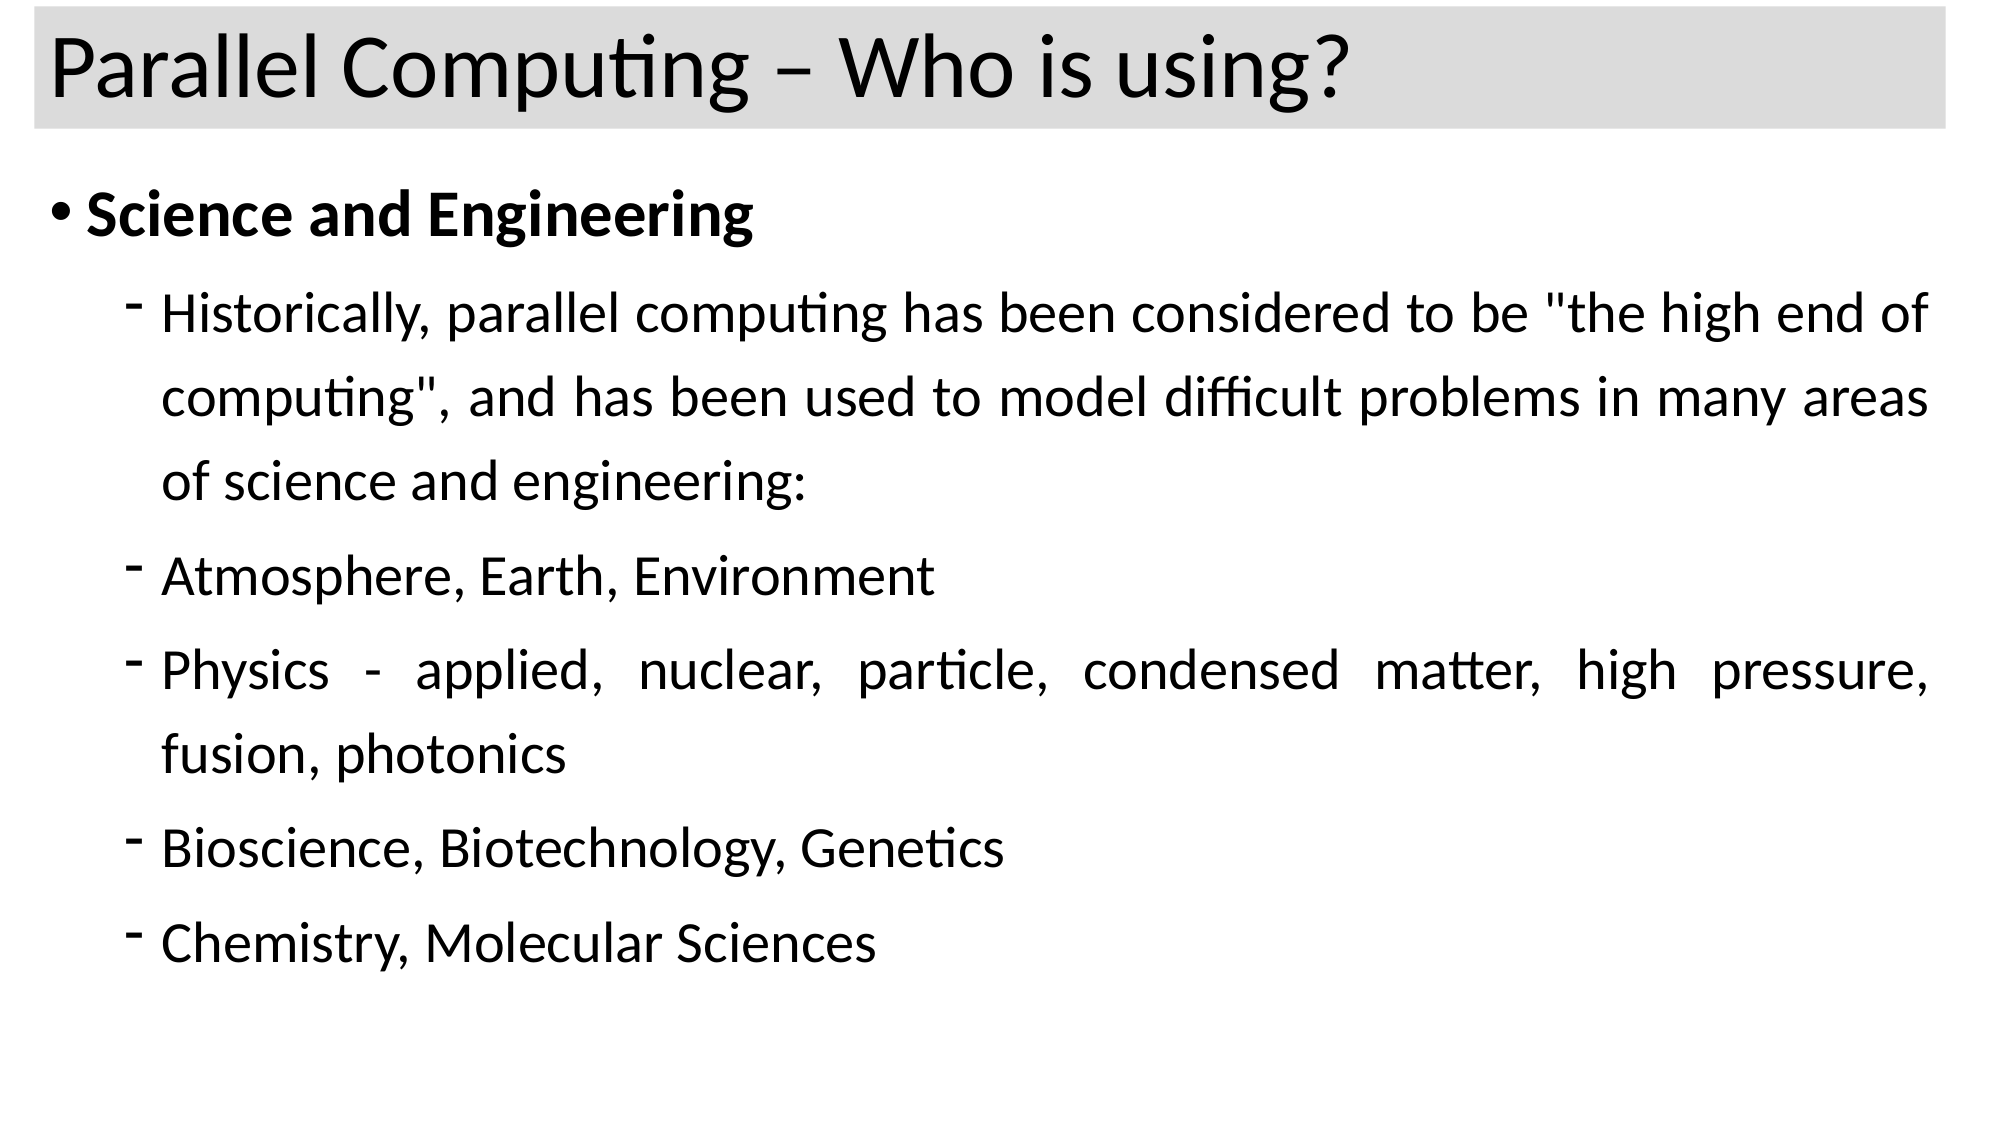

# Parallel Computing – Who is using?
Science and Engineering
Historically, parallel computing has been considered to be "the high end of computing", and has been used to model difficult problems in many areas of science and engineering:
Atmosphere, Earth, Environment
Physics - applied, nuclear, particle, condensed matter, high pressure, fusion, photonics
Bioscience, Biotechnology, Genetics
Chemistry, Molecular Sciences